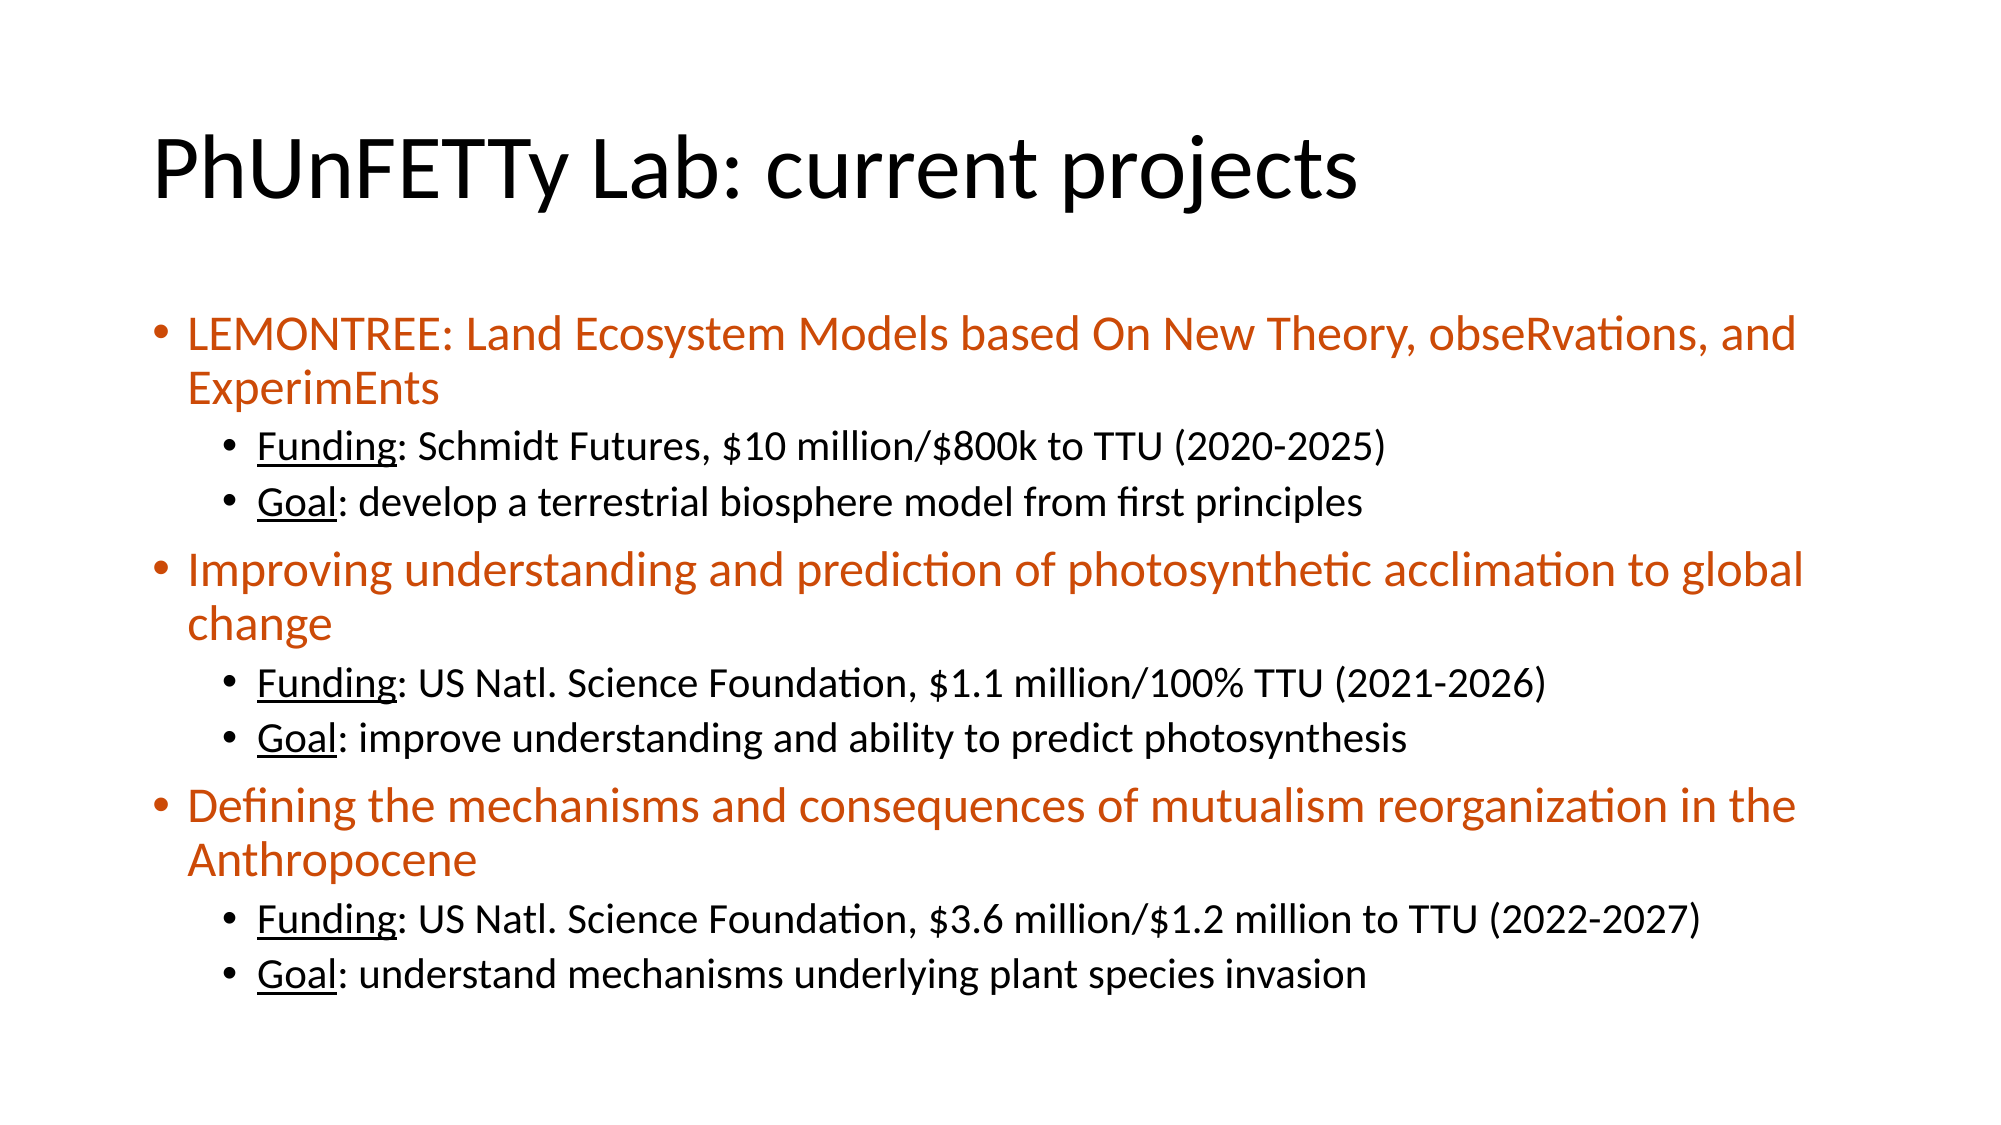

# PhUnFETTy Lab: current projects
LEMONTREE: Land Ecosystem Models based On New Theory, obseRvations, and ExperimEnts
Funding: Schmidt Futures, $10 million/$800k to TTU (2020-2025)
Goal: develop a terrestrial biosphere model from first principles
Improving understanding and prediction of photosynthetic acclimation to global change
Funding: US Natl. Science Foundation, $1.1 million/100% TTU (2021-2026)
Goal: improve understanding and ability to predict photosynthesis
Defining the mechanisms and consequences of mutualism reorganization in the Anthropocene
Funding: US Natl. Science Foundation, $3.6 million/$1.2 million to TTU (2022-2027)
Goal: understand mechanisms underlying plant species invasion